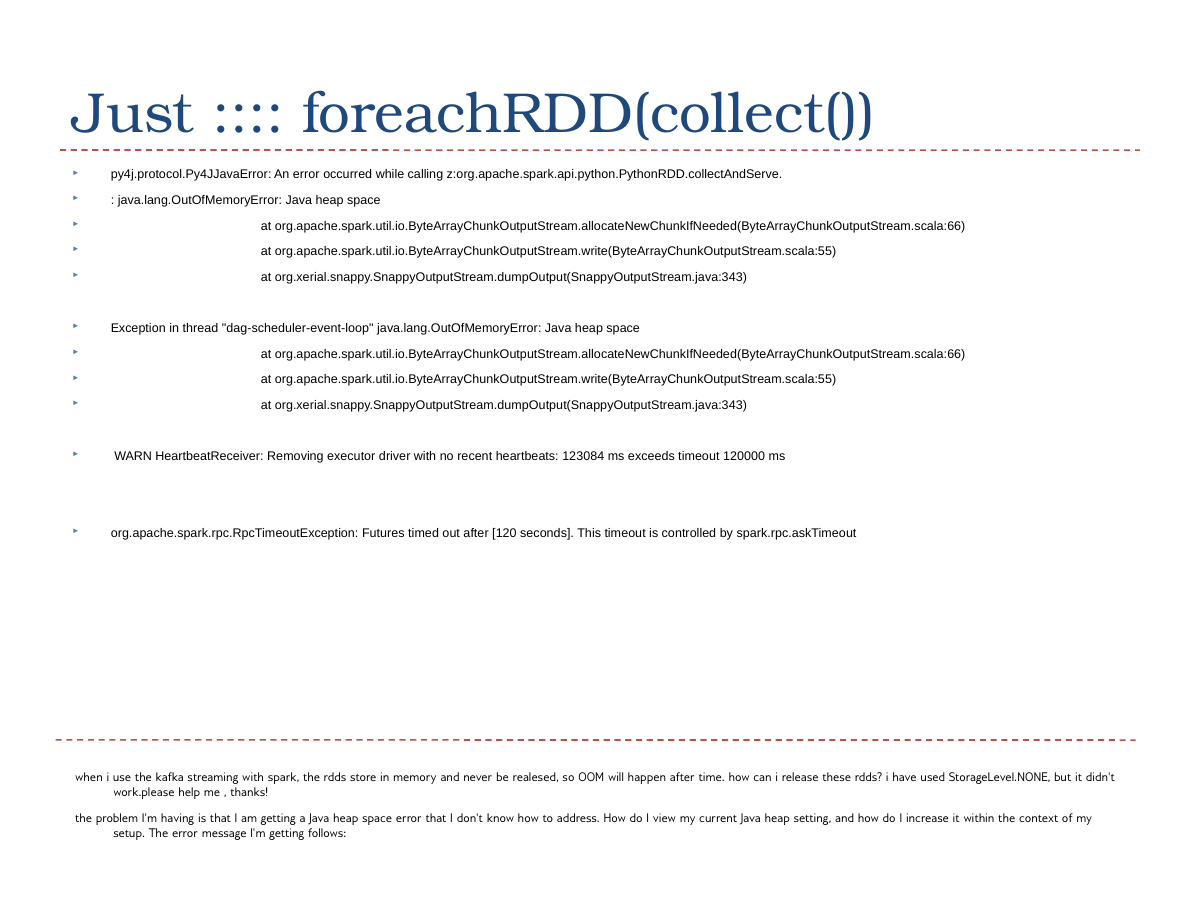

# Just :::: foreachRDD(collect())
py4j.protocol.Py4JJavaError: An error occurred while calling z:org.apache.spark.api.python.PythonRDD.collectAndServe.
: java.lang.OutOfMemoryError: Java heap space
	at org.apache.spark.util.io.ByteArrayChunkOutputStream.allocateNewChunkIfNeeded(ByteArrayChunkOutputStream.scala:66)
	at org.apache.spark.util.io.ByteArrayChunkOutputStream.write(ByteArrayChunkOutputStream.scala:55)
	at org.xerial.snappy.SnappyOutputStream.dumpOutput(SnappyOutputStream.java:343)

Exception in thread "dag-scheduler-event-loop" java.lang.OutOfMemoryError: Java heap space
	at org.apache.spark.util.io.ByteArrayChunkOutputStream.allocateNewChunkIfNeeded(ByteArrayChunkOutputStream.scala:66)
	at org.apache.spark.util.io.ByteArrayChunkOutputStream.write(ByteArrayChunkOutputStream.scala:55)
	at org.xerial.snappy.SnappyOutputStream.dumpOutput(SnappyOutputStream.java:343)

 WARN HeartbeatReceiver: Removing executor driver with no recent heartbeats: 123084 ms exceeds timeout 120000 ms

org.apache.spark.rpc.RpcTimeoutException: Futures timed out after [120 seconds]. This timeout is controlled by spark.rpc.askTimeout

when i use the kafka streaming with spark, the rdds store in memory and never be realesed, so OOM will happen after time. how can i release these rdds? i have used StorageLevel.NONE, but it didn't work.please help me , thanks!
the problem I'm having is that I am getting a Java heap space error that I don't know how to address. How do I view my current Java heap setting, and how do I increase it within the context of my setup. The error message I'm getting follows: